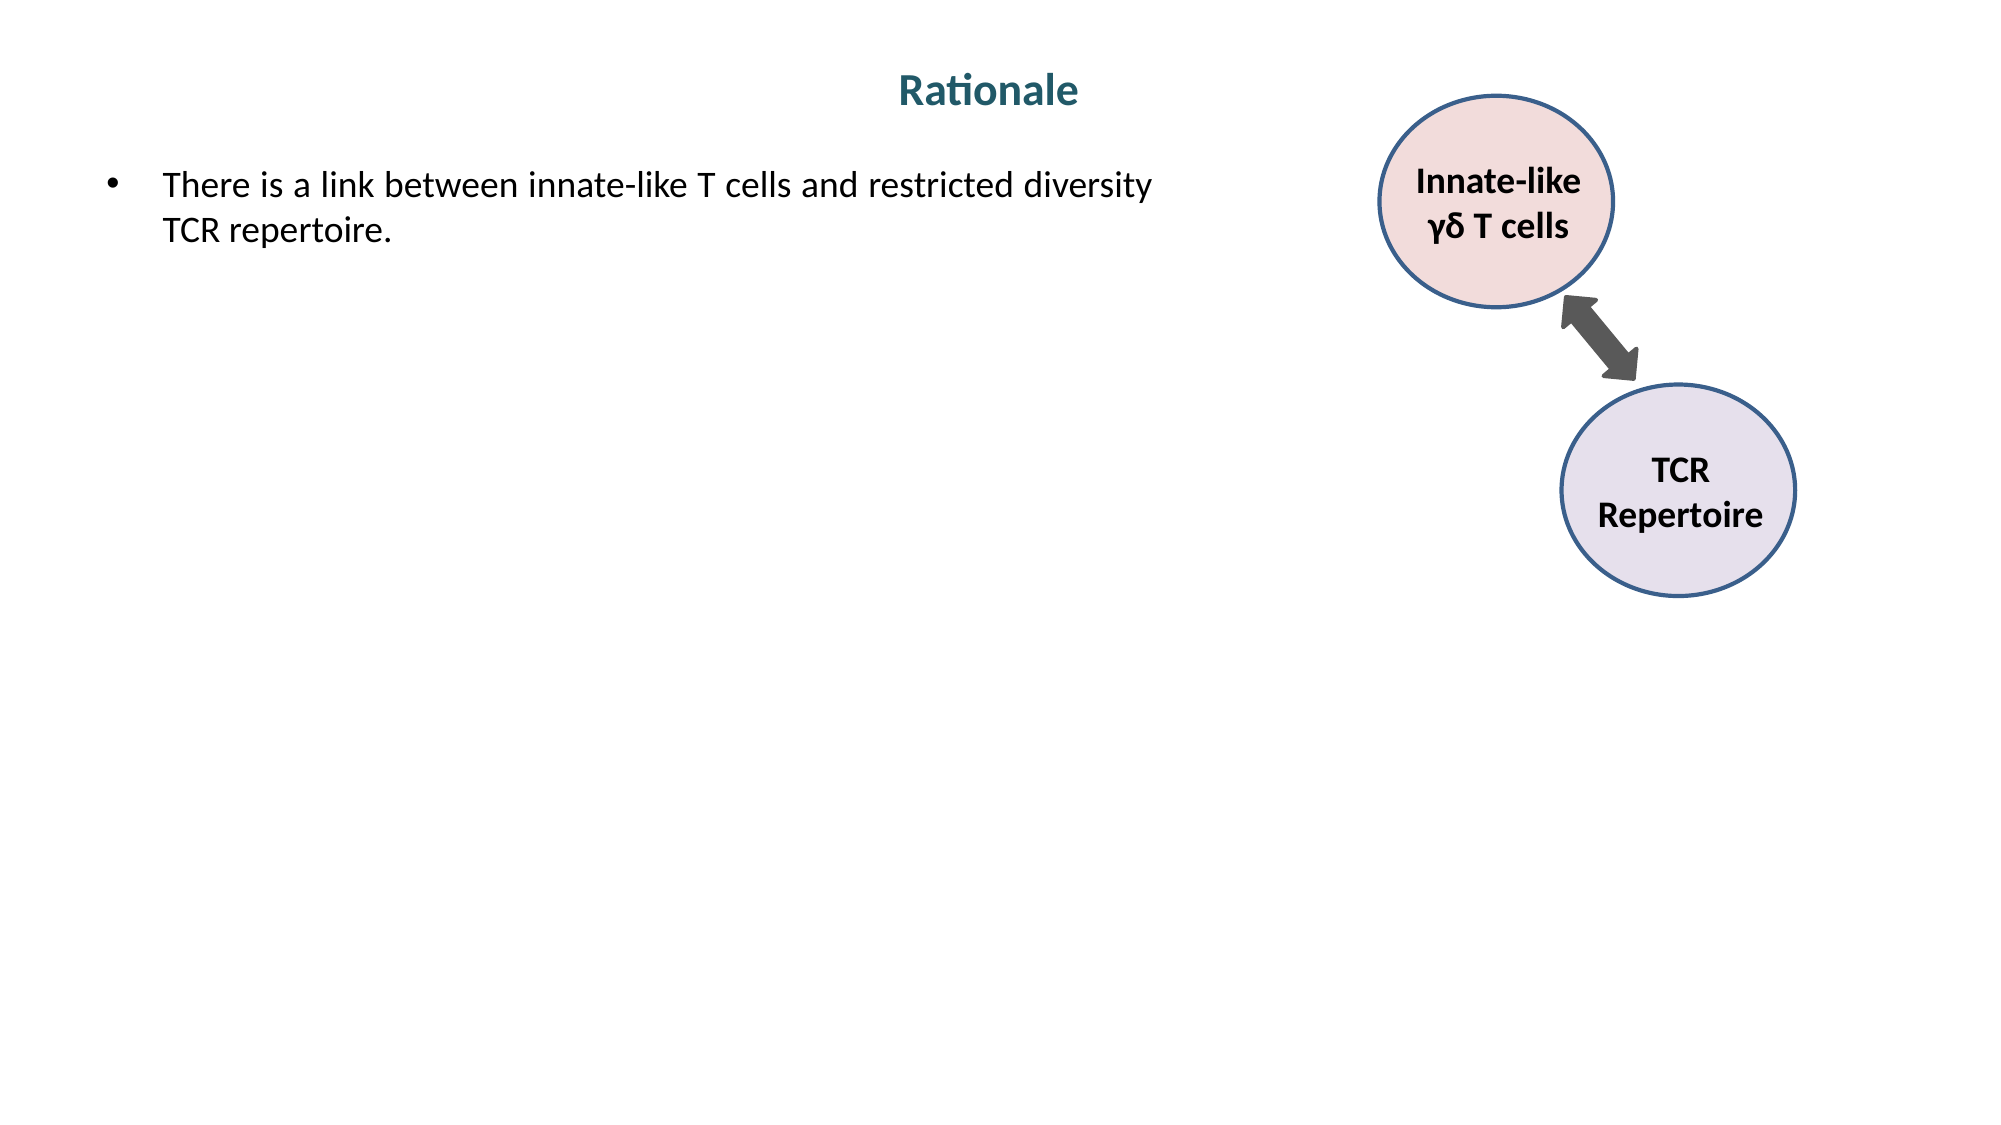

Rationale

There is a link between innate-like T cells and restricted diversity TCR repertoire.

Innate-like
γδ Τ cells

TCR Repertoire